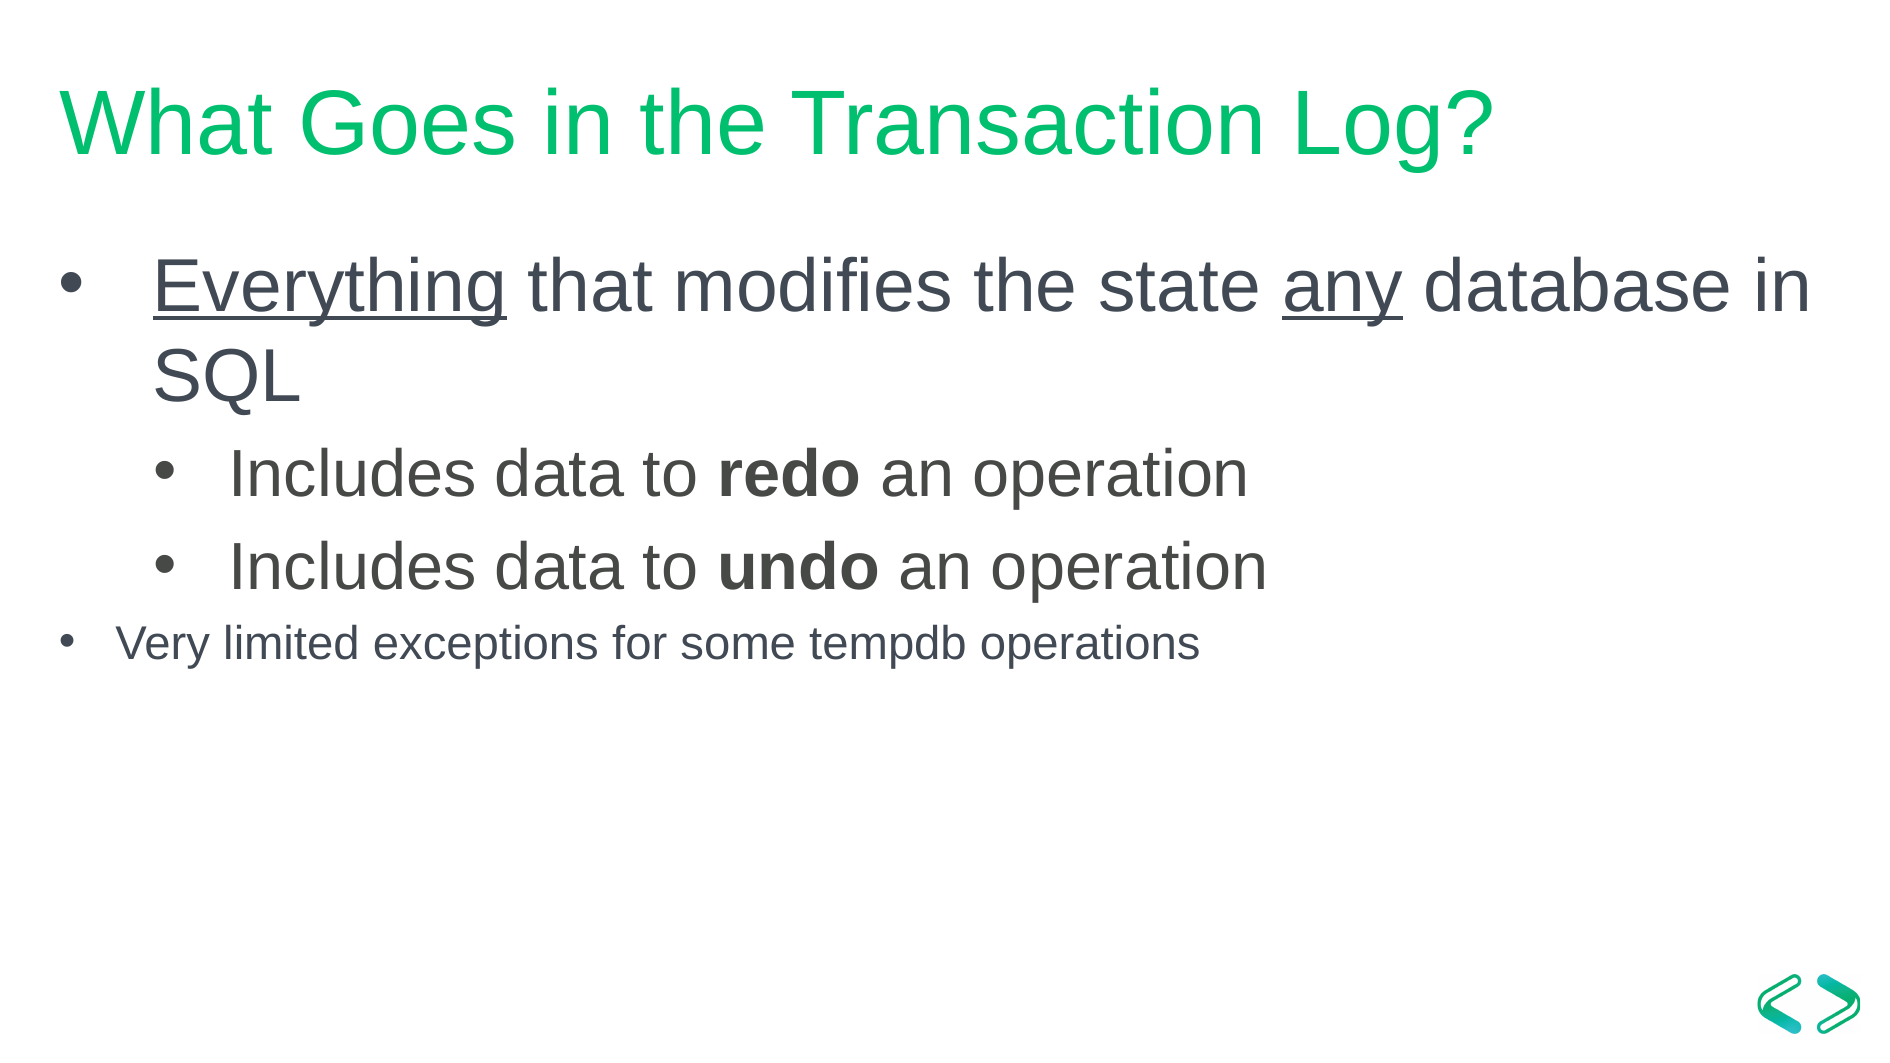

# What Goes in the Transaction Log?
Everything that modifies the state any database in SQL
Includes data to redo an operation
Includes data to undo an operation
Very limited exceptions for some tempdb operations